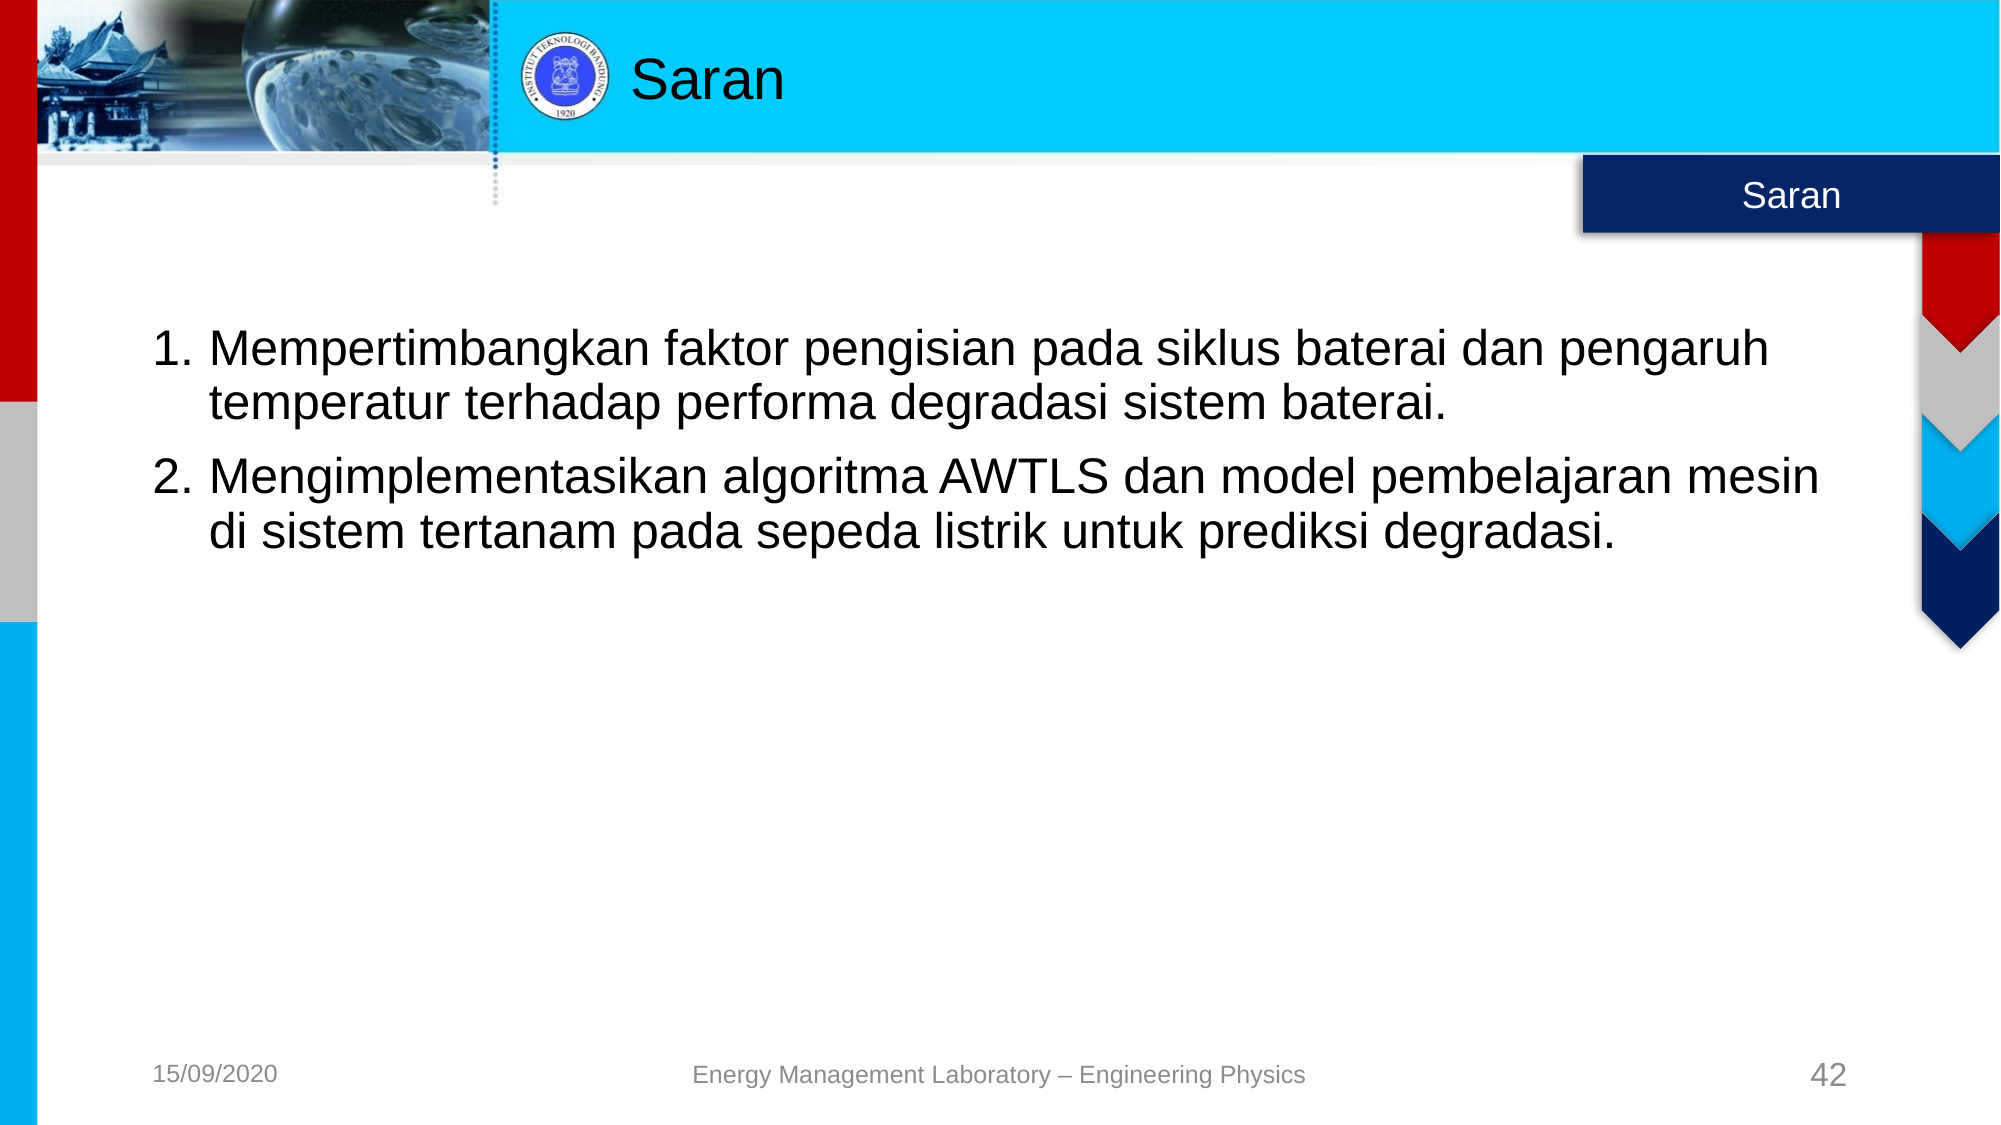

# Saran
Saran

Mempertimbangkan faktor pengisian pada siklus baterai dan pengaruh temperatur terhadap performa degradasi sistem baterai.
Mengimplementasikan algoritma AWTLS dan model pembelajaran mesin di sistem tertanam pada sepeda listrik untuk prediksi degradasi.

15/09/2020
42
Energy Management Laboratory – Engineering Physics